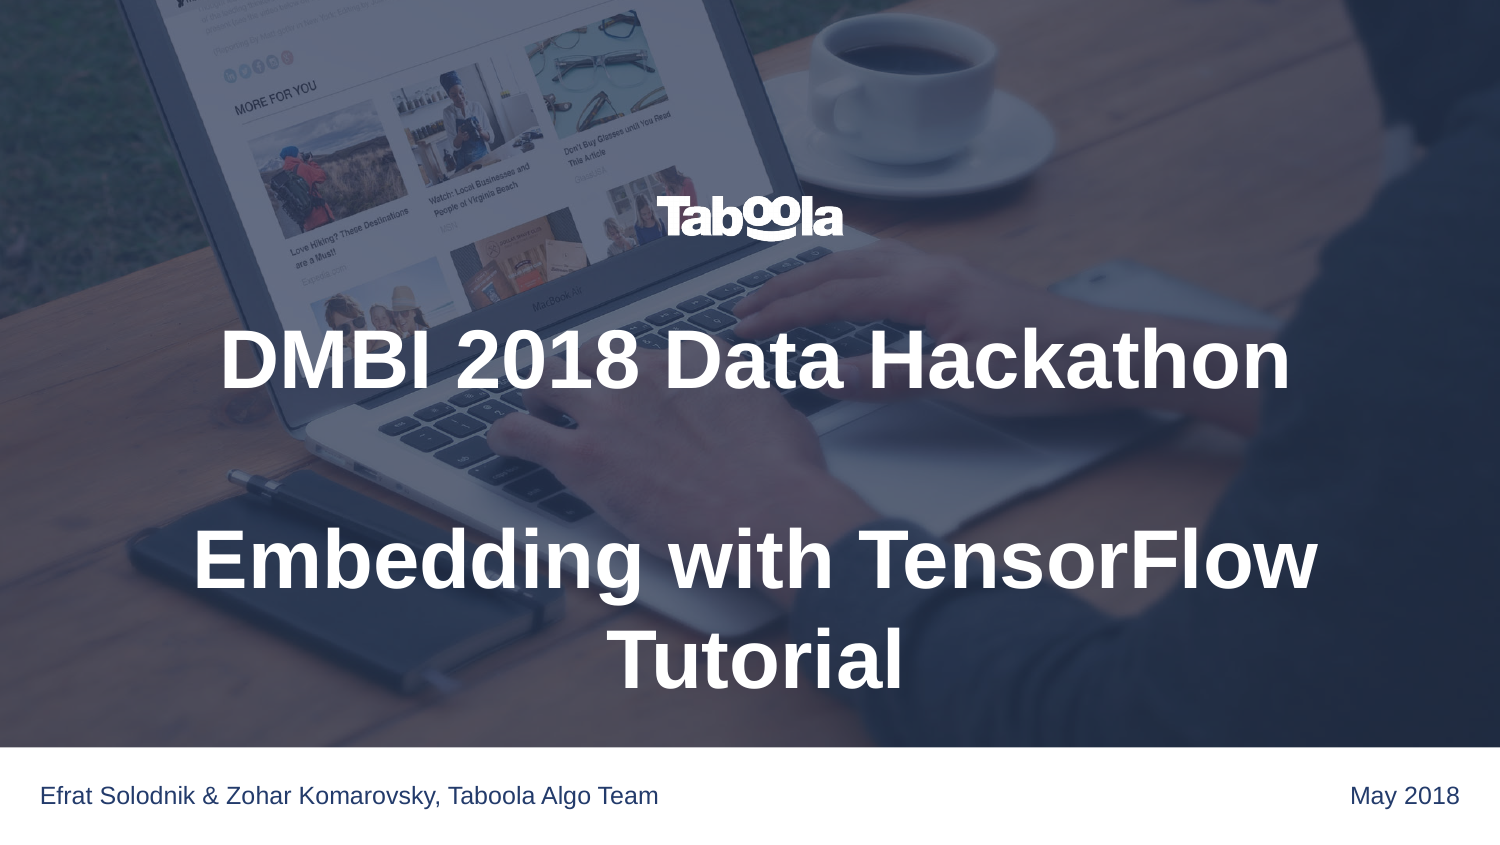

# DMBI 2018 Data Hackathon Embedding with TensorFlow Tutorial
Efrat Solodnik & Zohar Komarovsky, Taboola Algo Team
May 2018